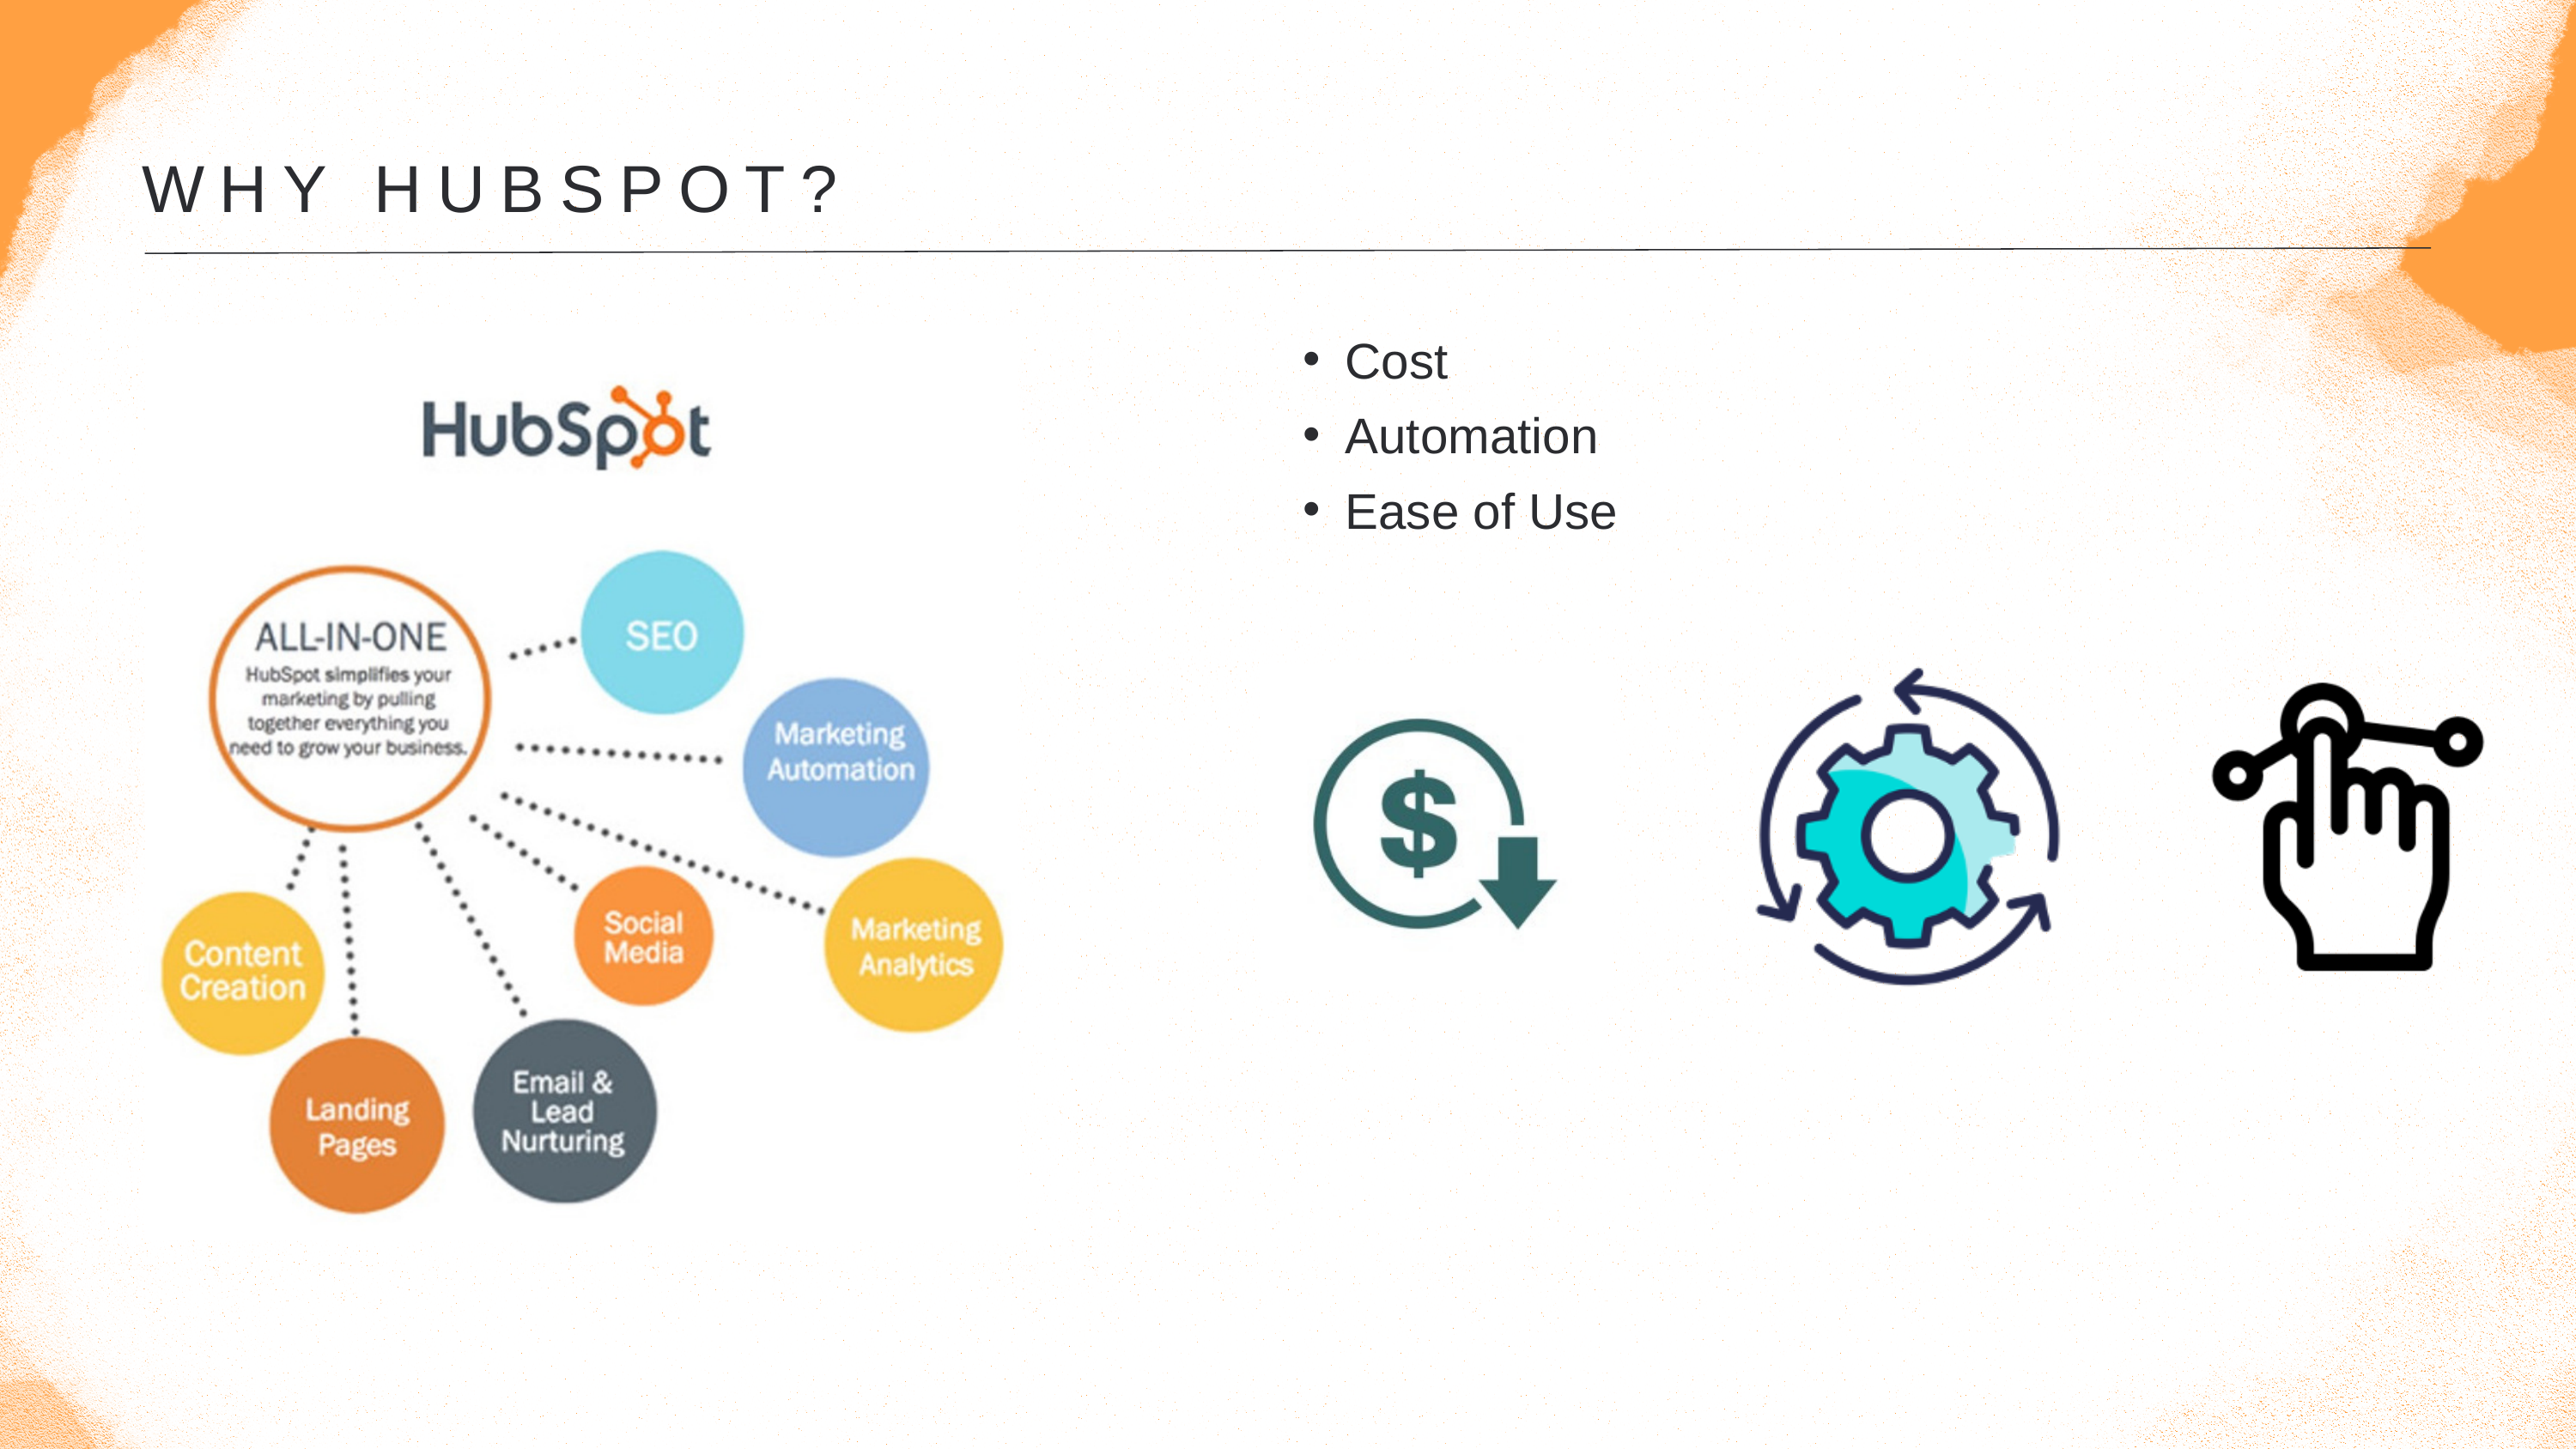

WHY HUBSPOT?

Cost
Automation
Ease of Use